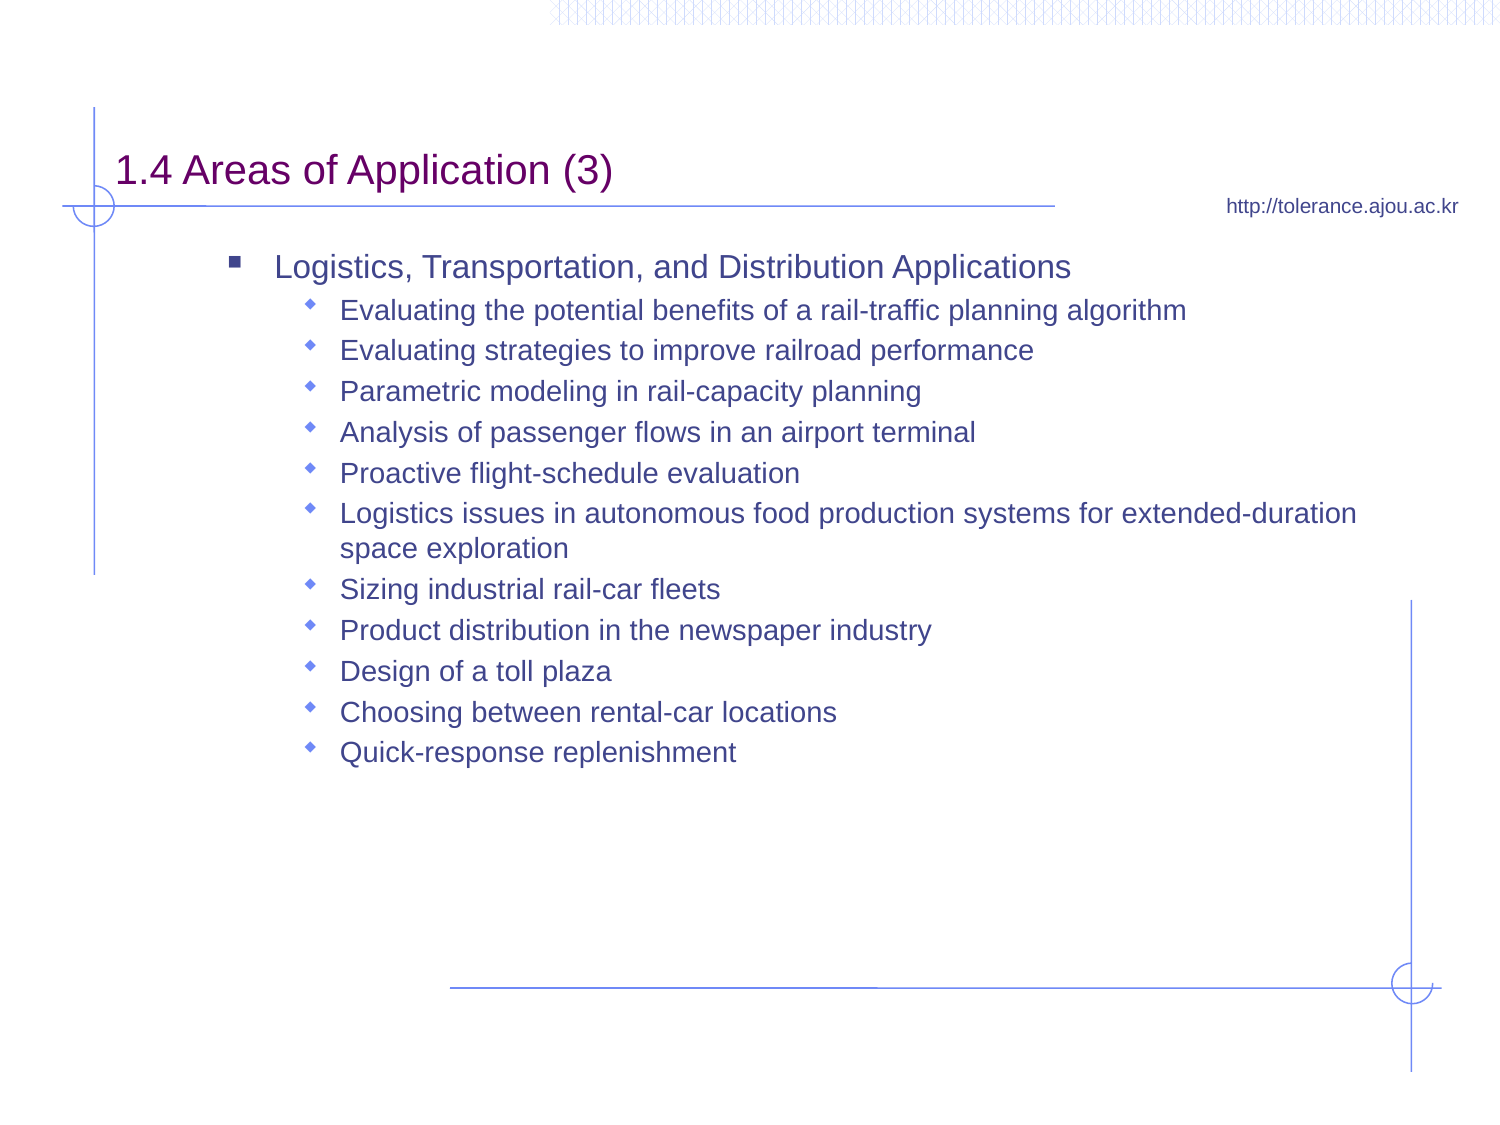

# 1.4 Areas of Application (3)
Logistics, Transportation, and Distribution Applications
Evaluating the potential benefits of a rail-traffic planning algorithm
Evaluating strategies to improve railroad performance
Parametric modeling in rail-capacity planning
Analysis of passenger flows in an airport terminal
Proactive flight-schedule evaluation
Logistics issues in autonomous food production systems for extended-duration space exploration
Sizing industrial rail-car fleets
Product distribution in the newspaper industry
Design of a toll plaza
Choosing between rental-car locations
Quick-response replenishment